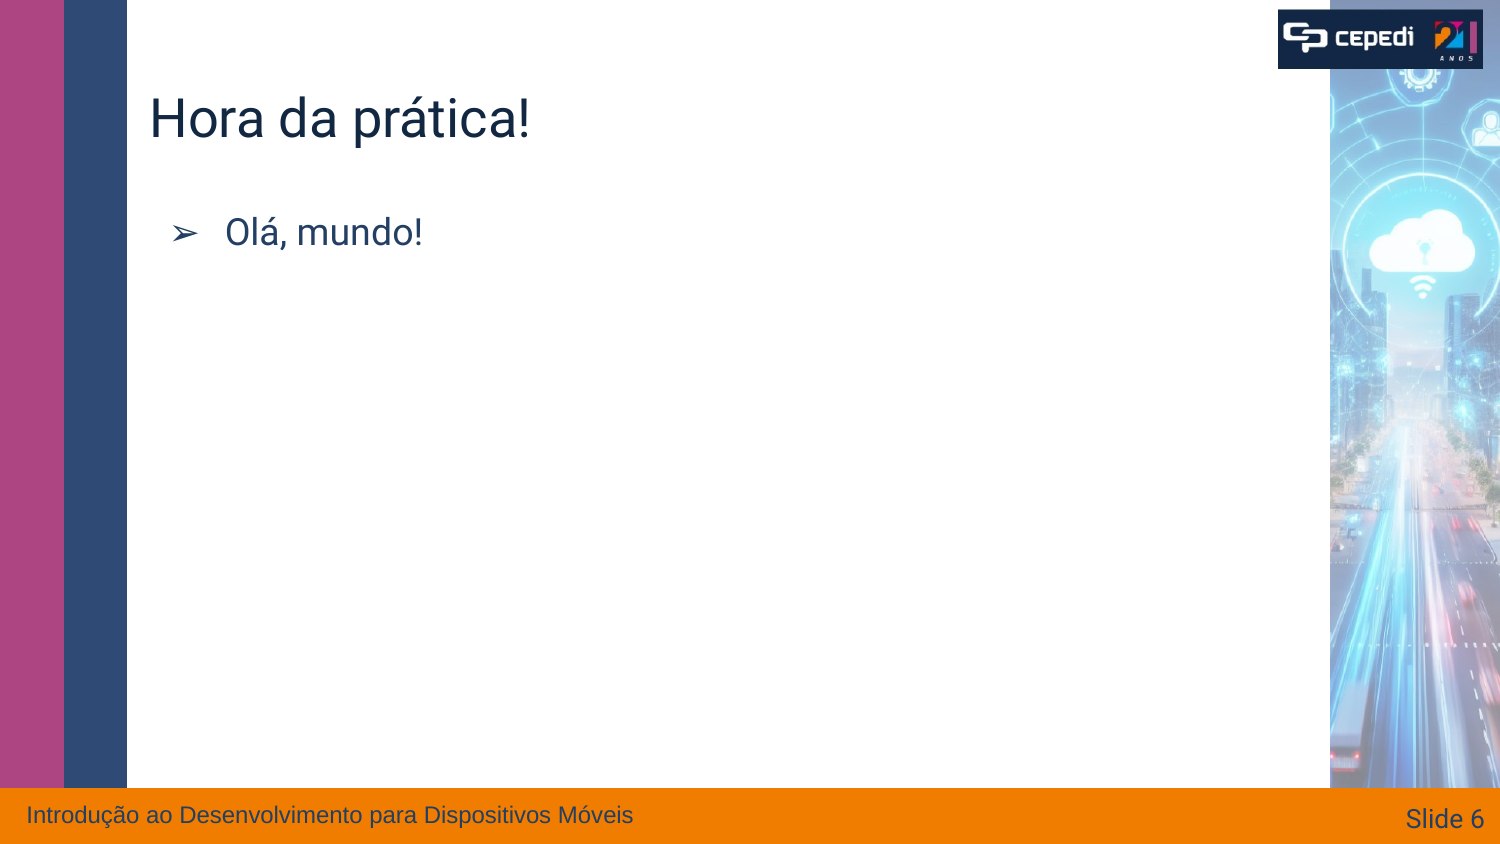

# Hora da prática!
Olá, mundo!
Introdução ao Desenvolvimento para Dispositivos Móveis
Slide 6